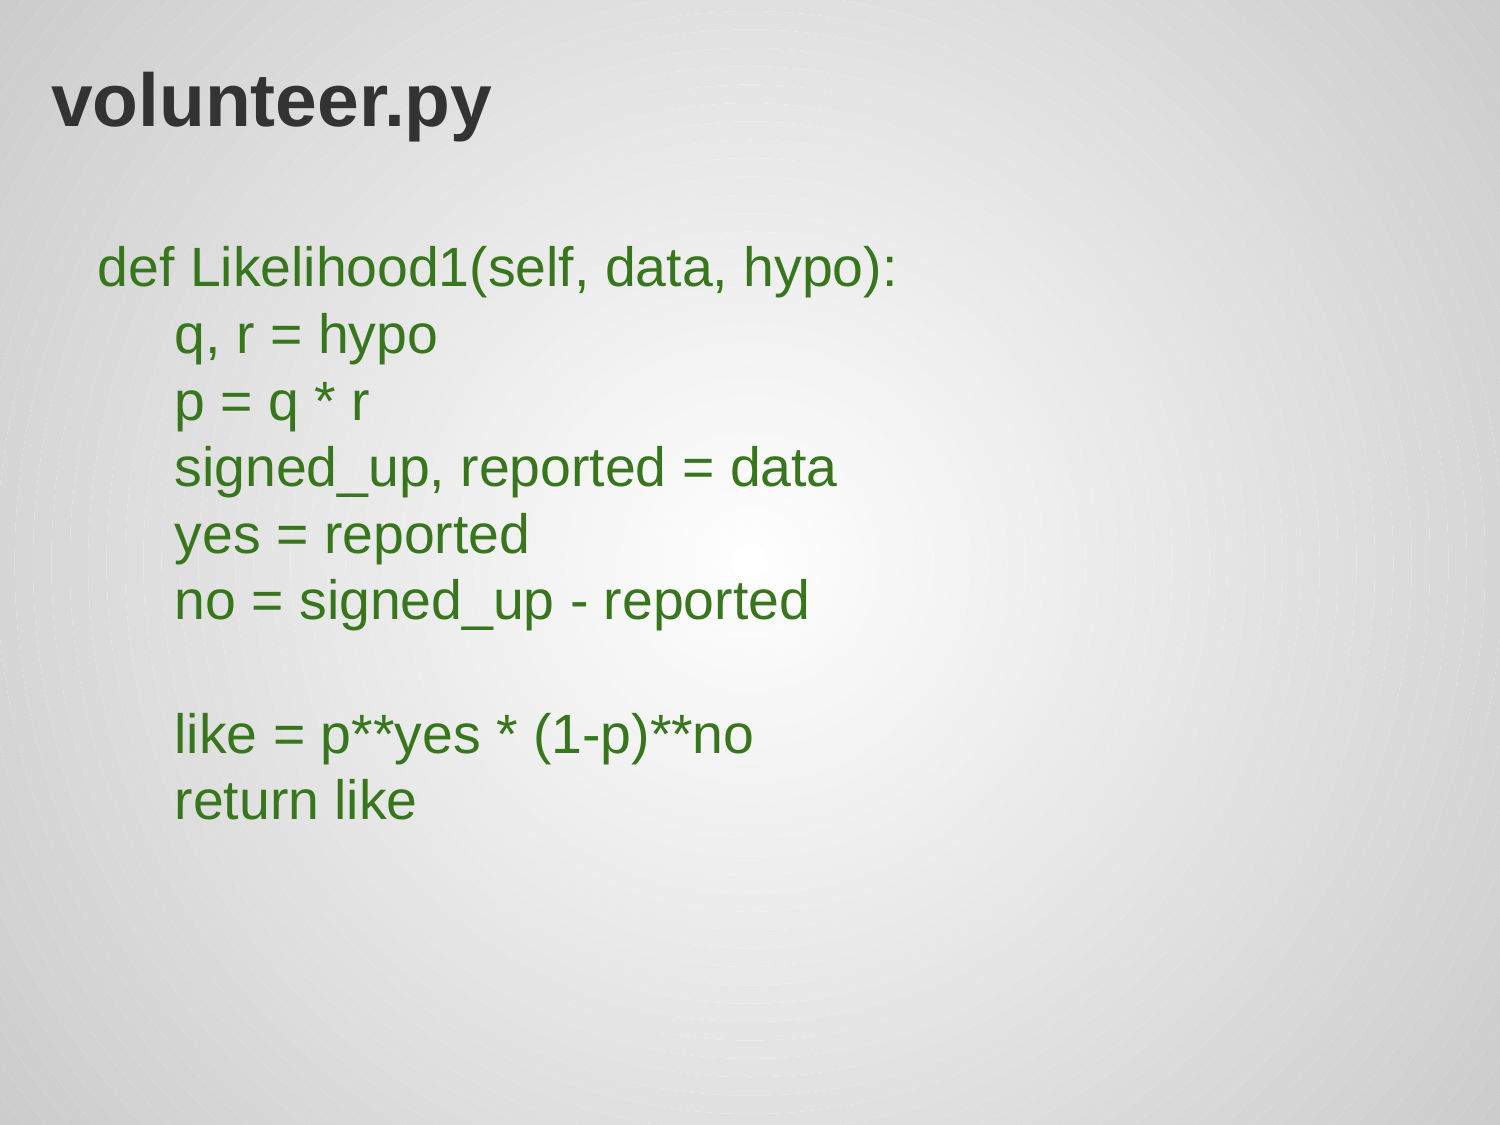

# volunteer.py
   def Likelihood1(self, data, hypo):
        q, r = hypo
        p = q * r
        signed_up, reported = data
        yes = reported
        no = signed_up - reported
        like = p**yes * (1-p)**no
        return like